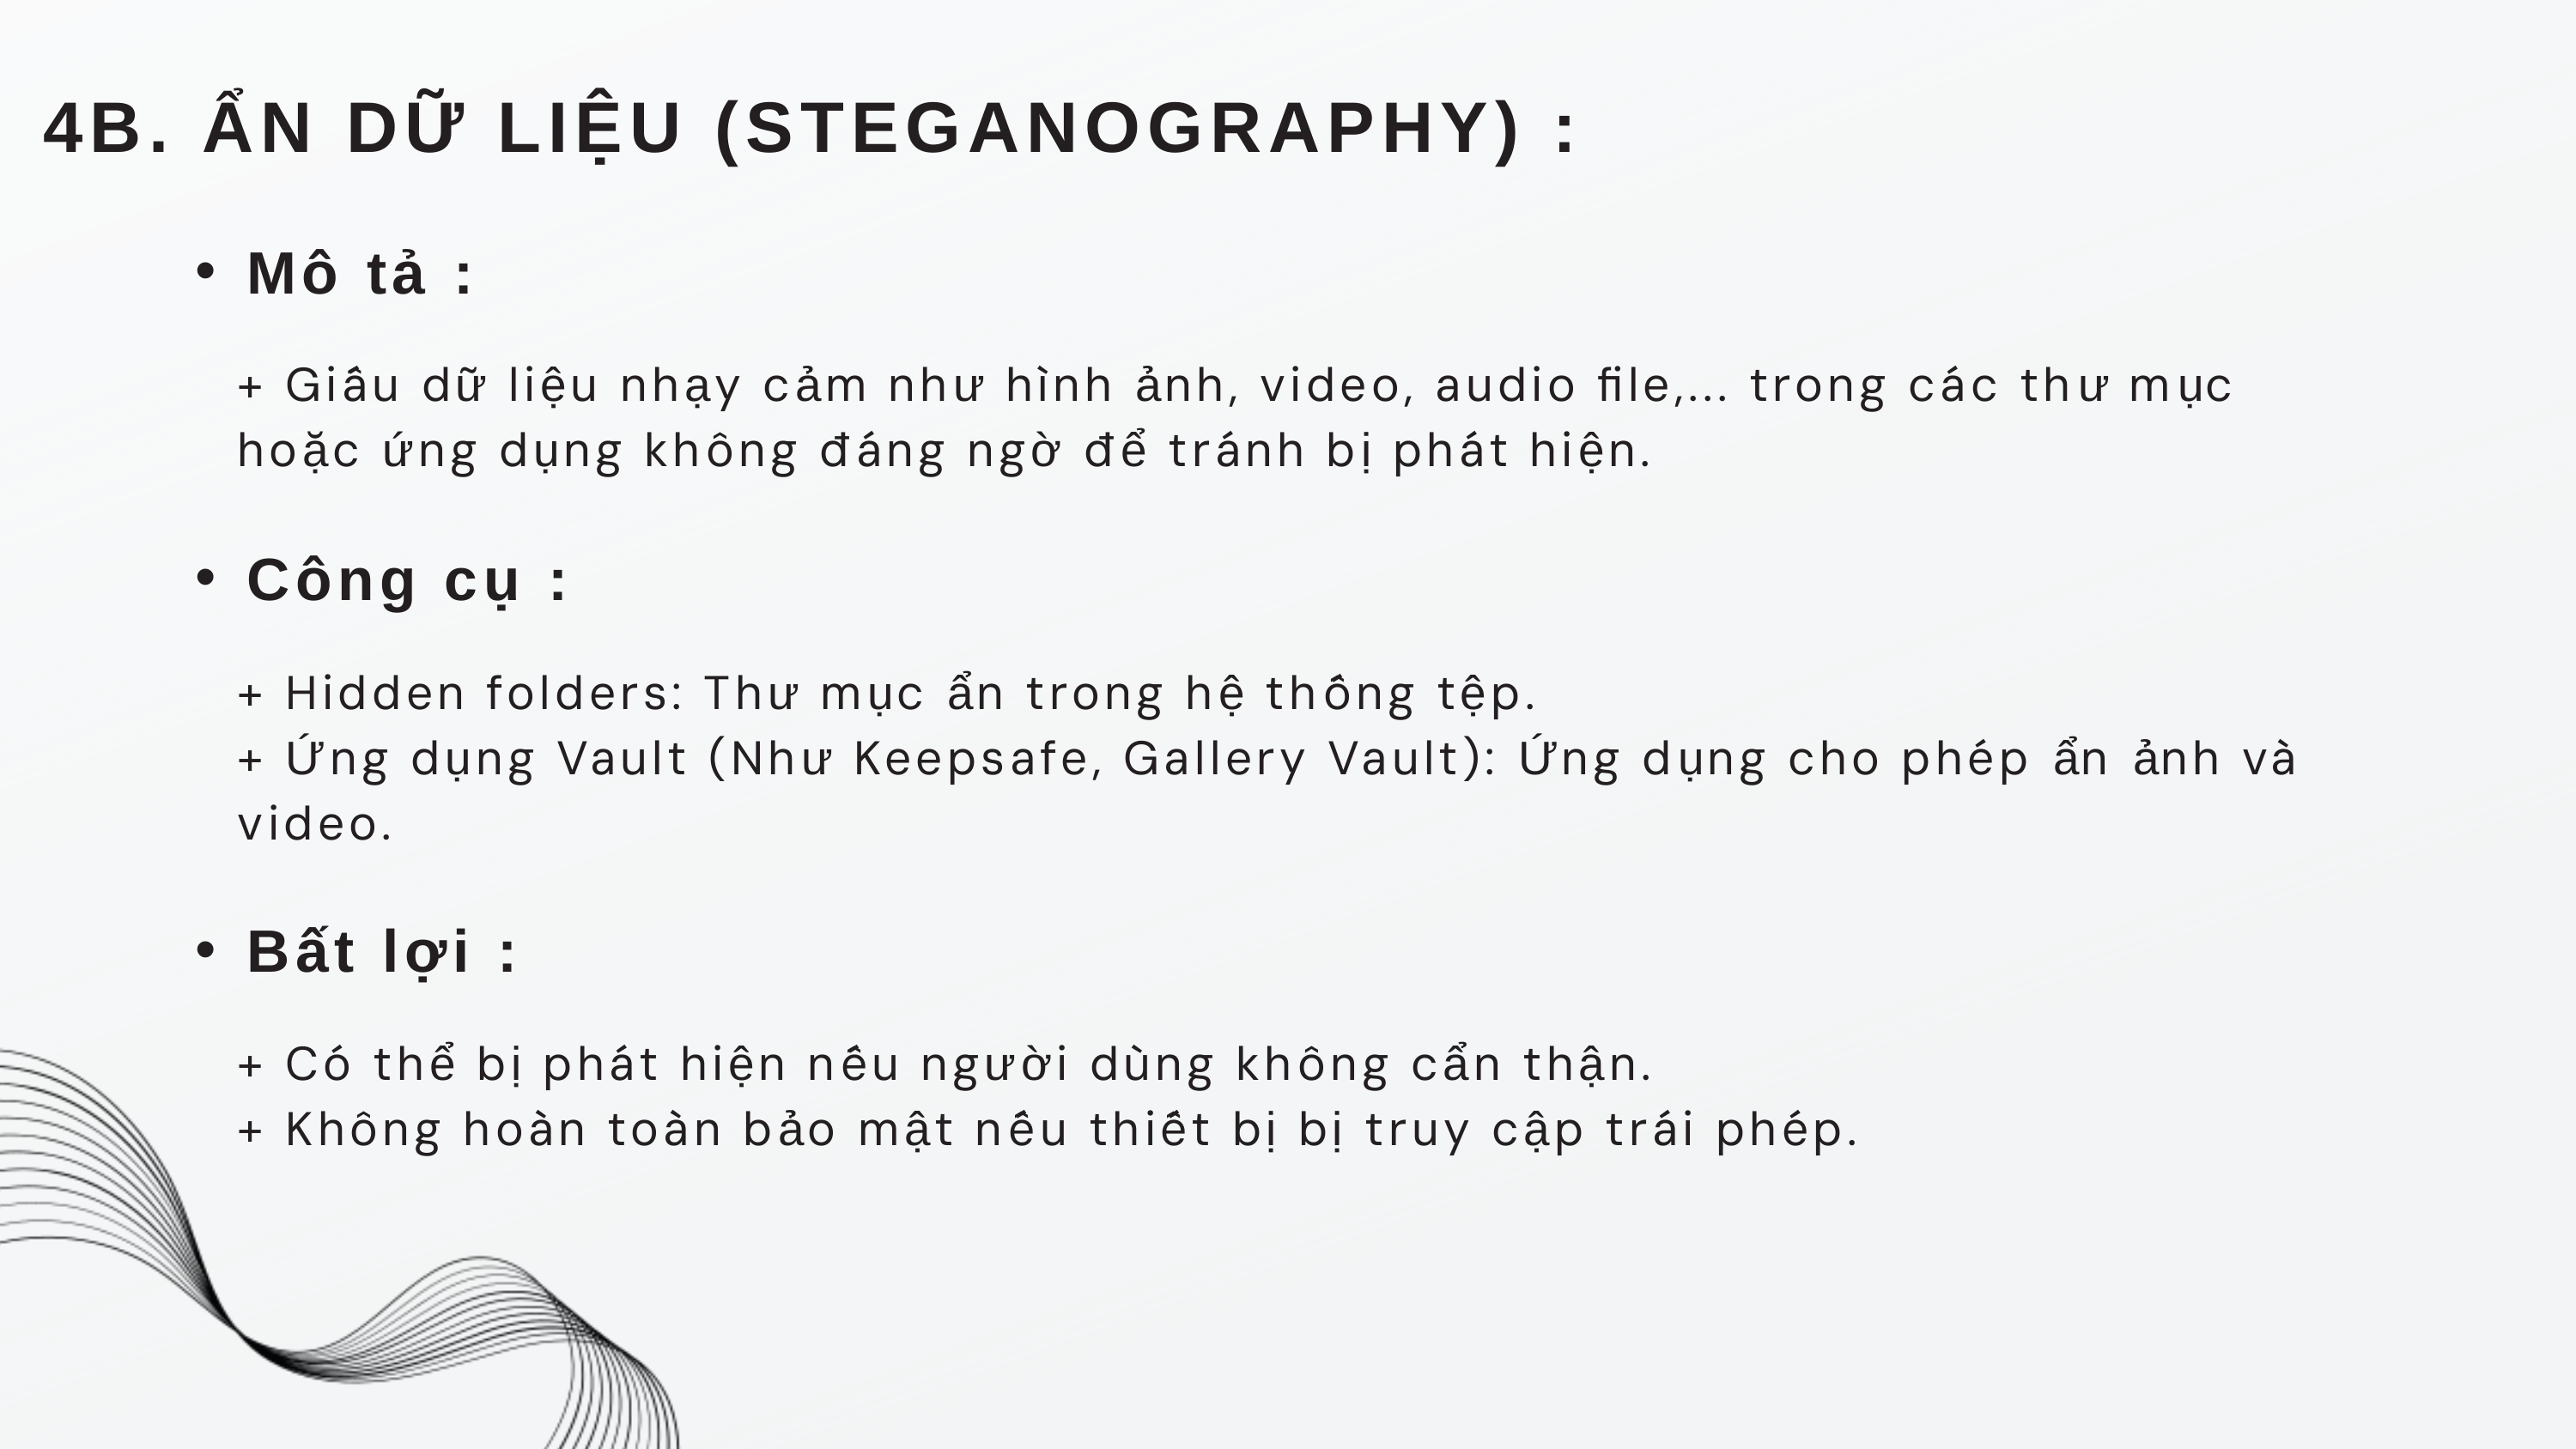

4B. ẨN DỮ LIỆU (STEGANOGRAPHY) :
Mô tả :

+ Giấu dữ liệu nhạy cảm như hình ảnh, video, audio file,... trong các thư mục hoặc ứng dụng không đáng ngờ để tránh bị phát hiện.
Công cụ :

+ Hidden folders: Thư mục ẩn trong hệ thống tệp.
+ Ứng dụng Vault (Như Keepsafe, Gallery Vault): Ứng dụng cho phép ẩn ảnh và video.
Bất lợi :

+ Có thể bị phát hiện nếu người dùng không cẩn thận.
+ Không hoàn toàn bảo mật nếu thiết bị bị truy cập trái phép.